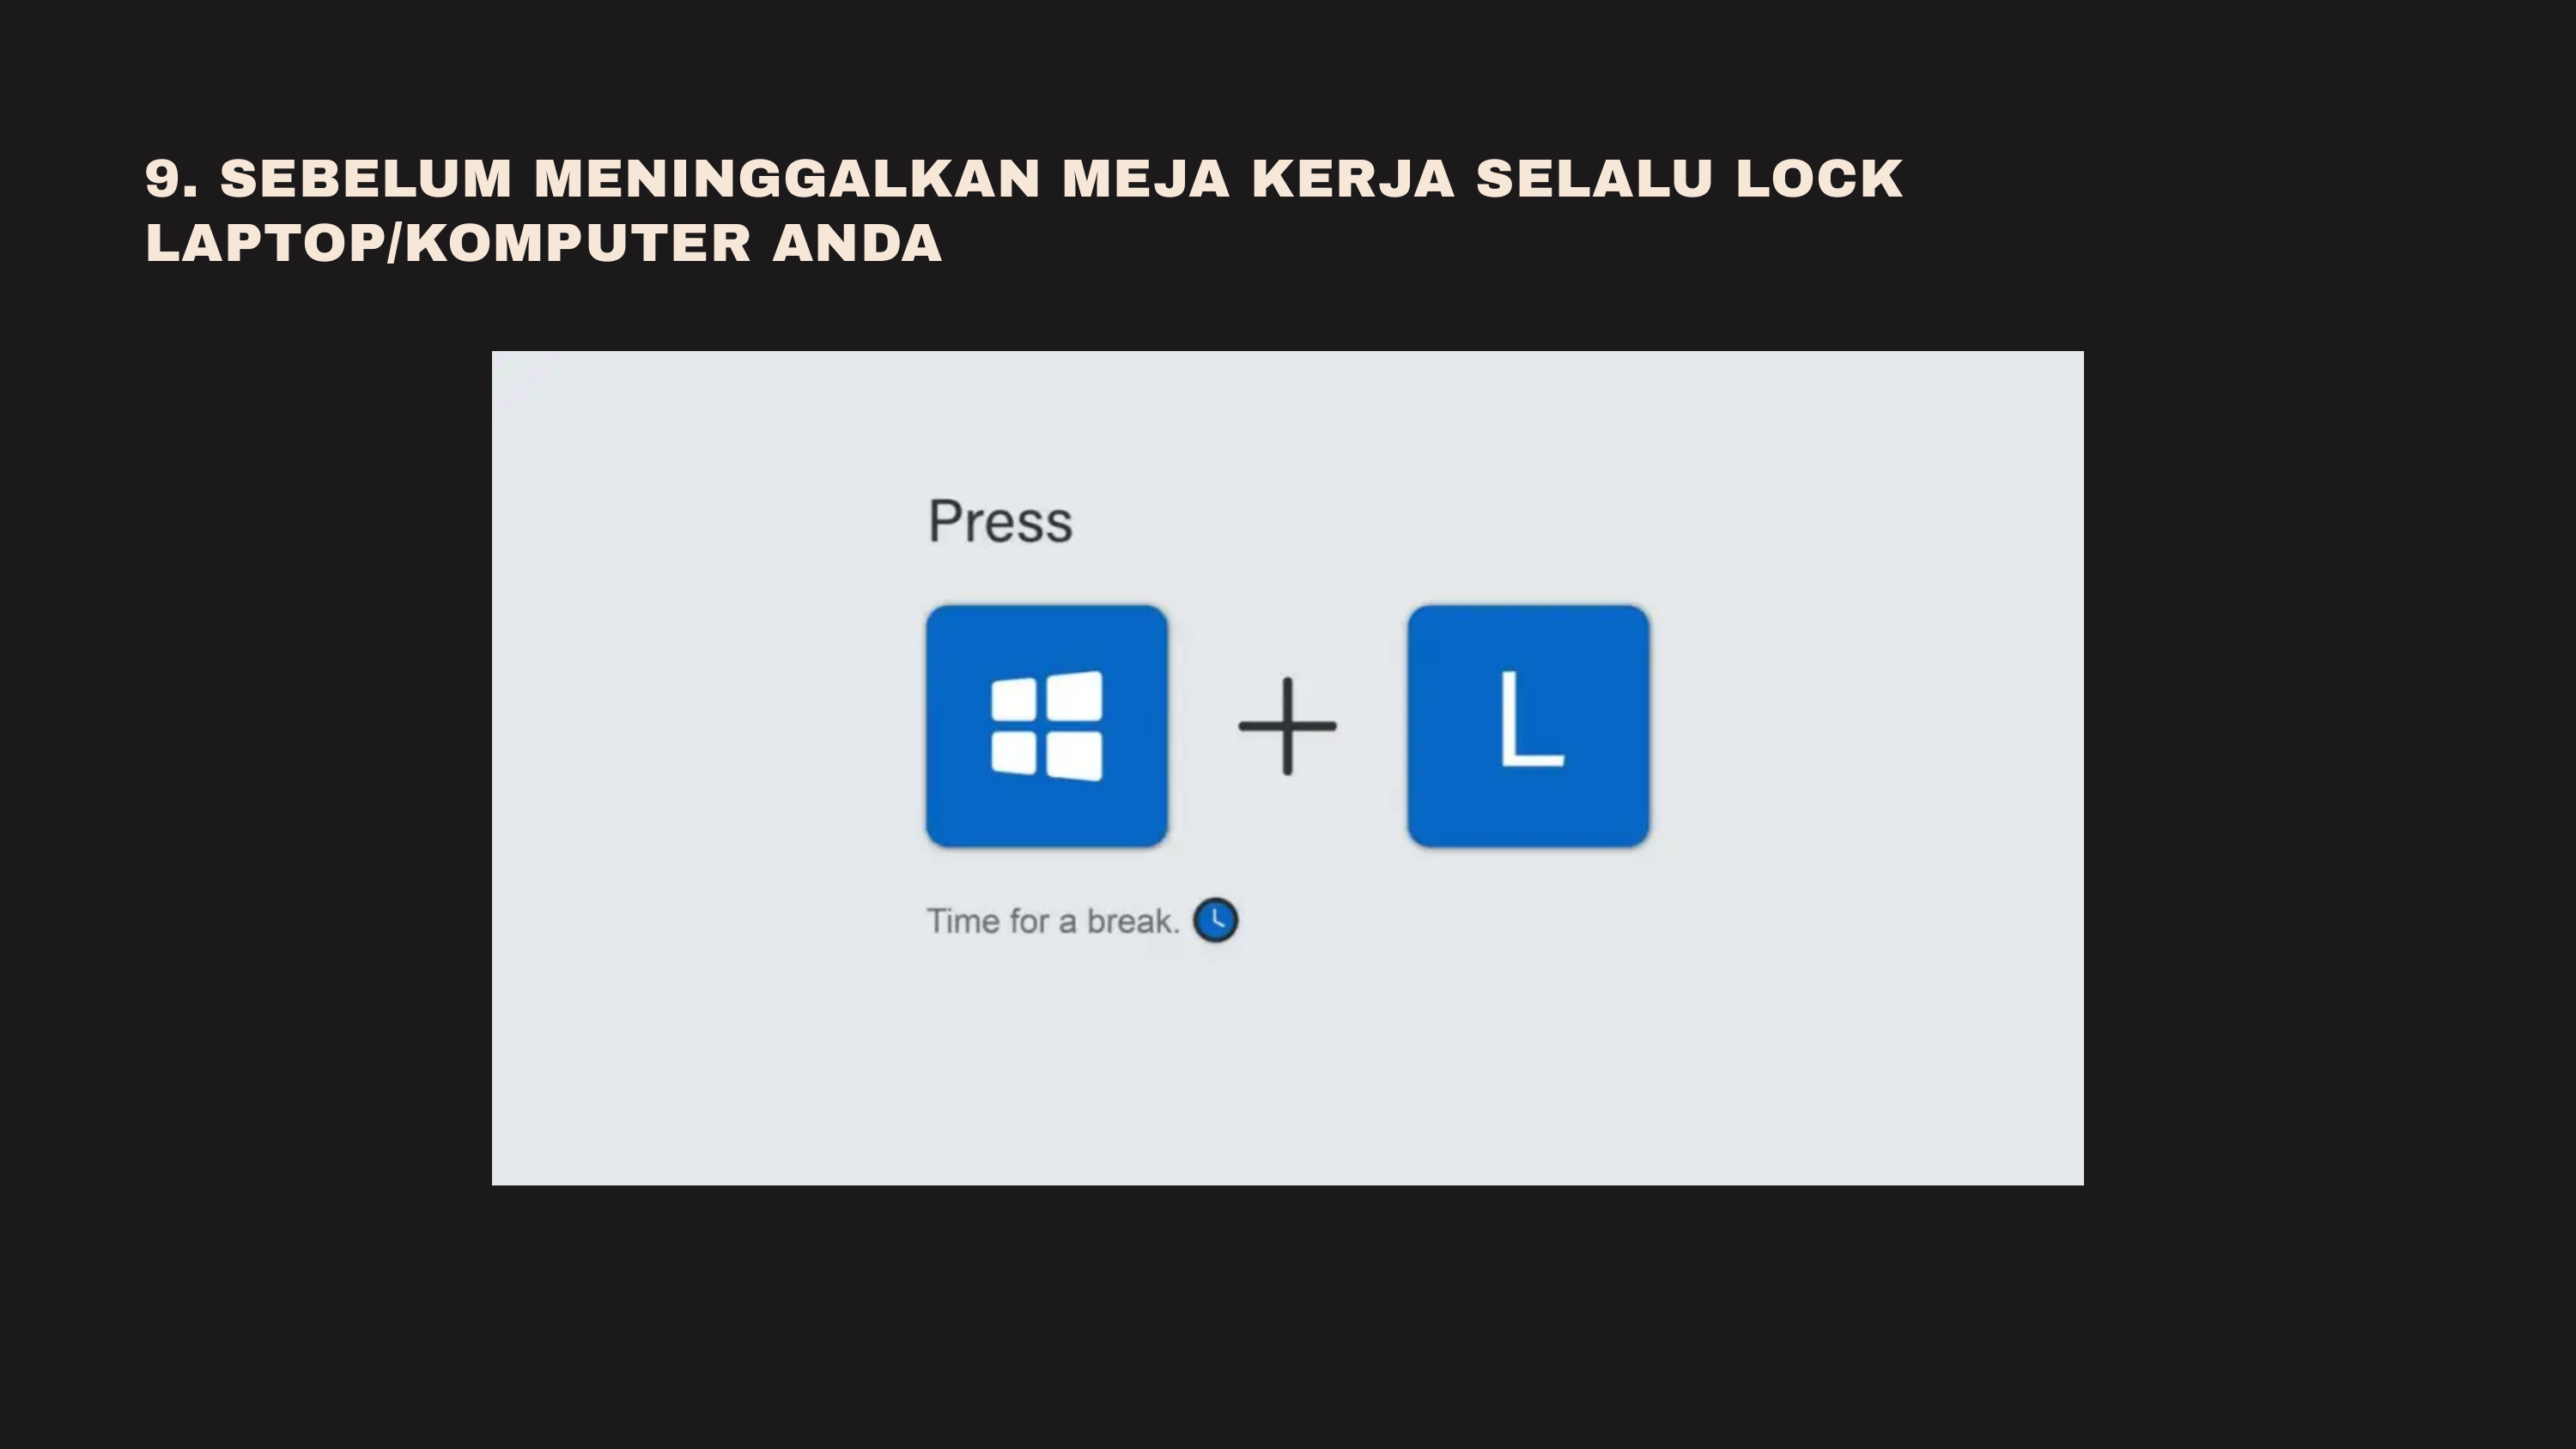

9. SEBELUM MENINGGALKAN MEJA KERJA SELALU LOCK LAPTOP/KOMPUTER ANDA